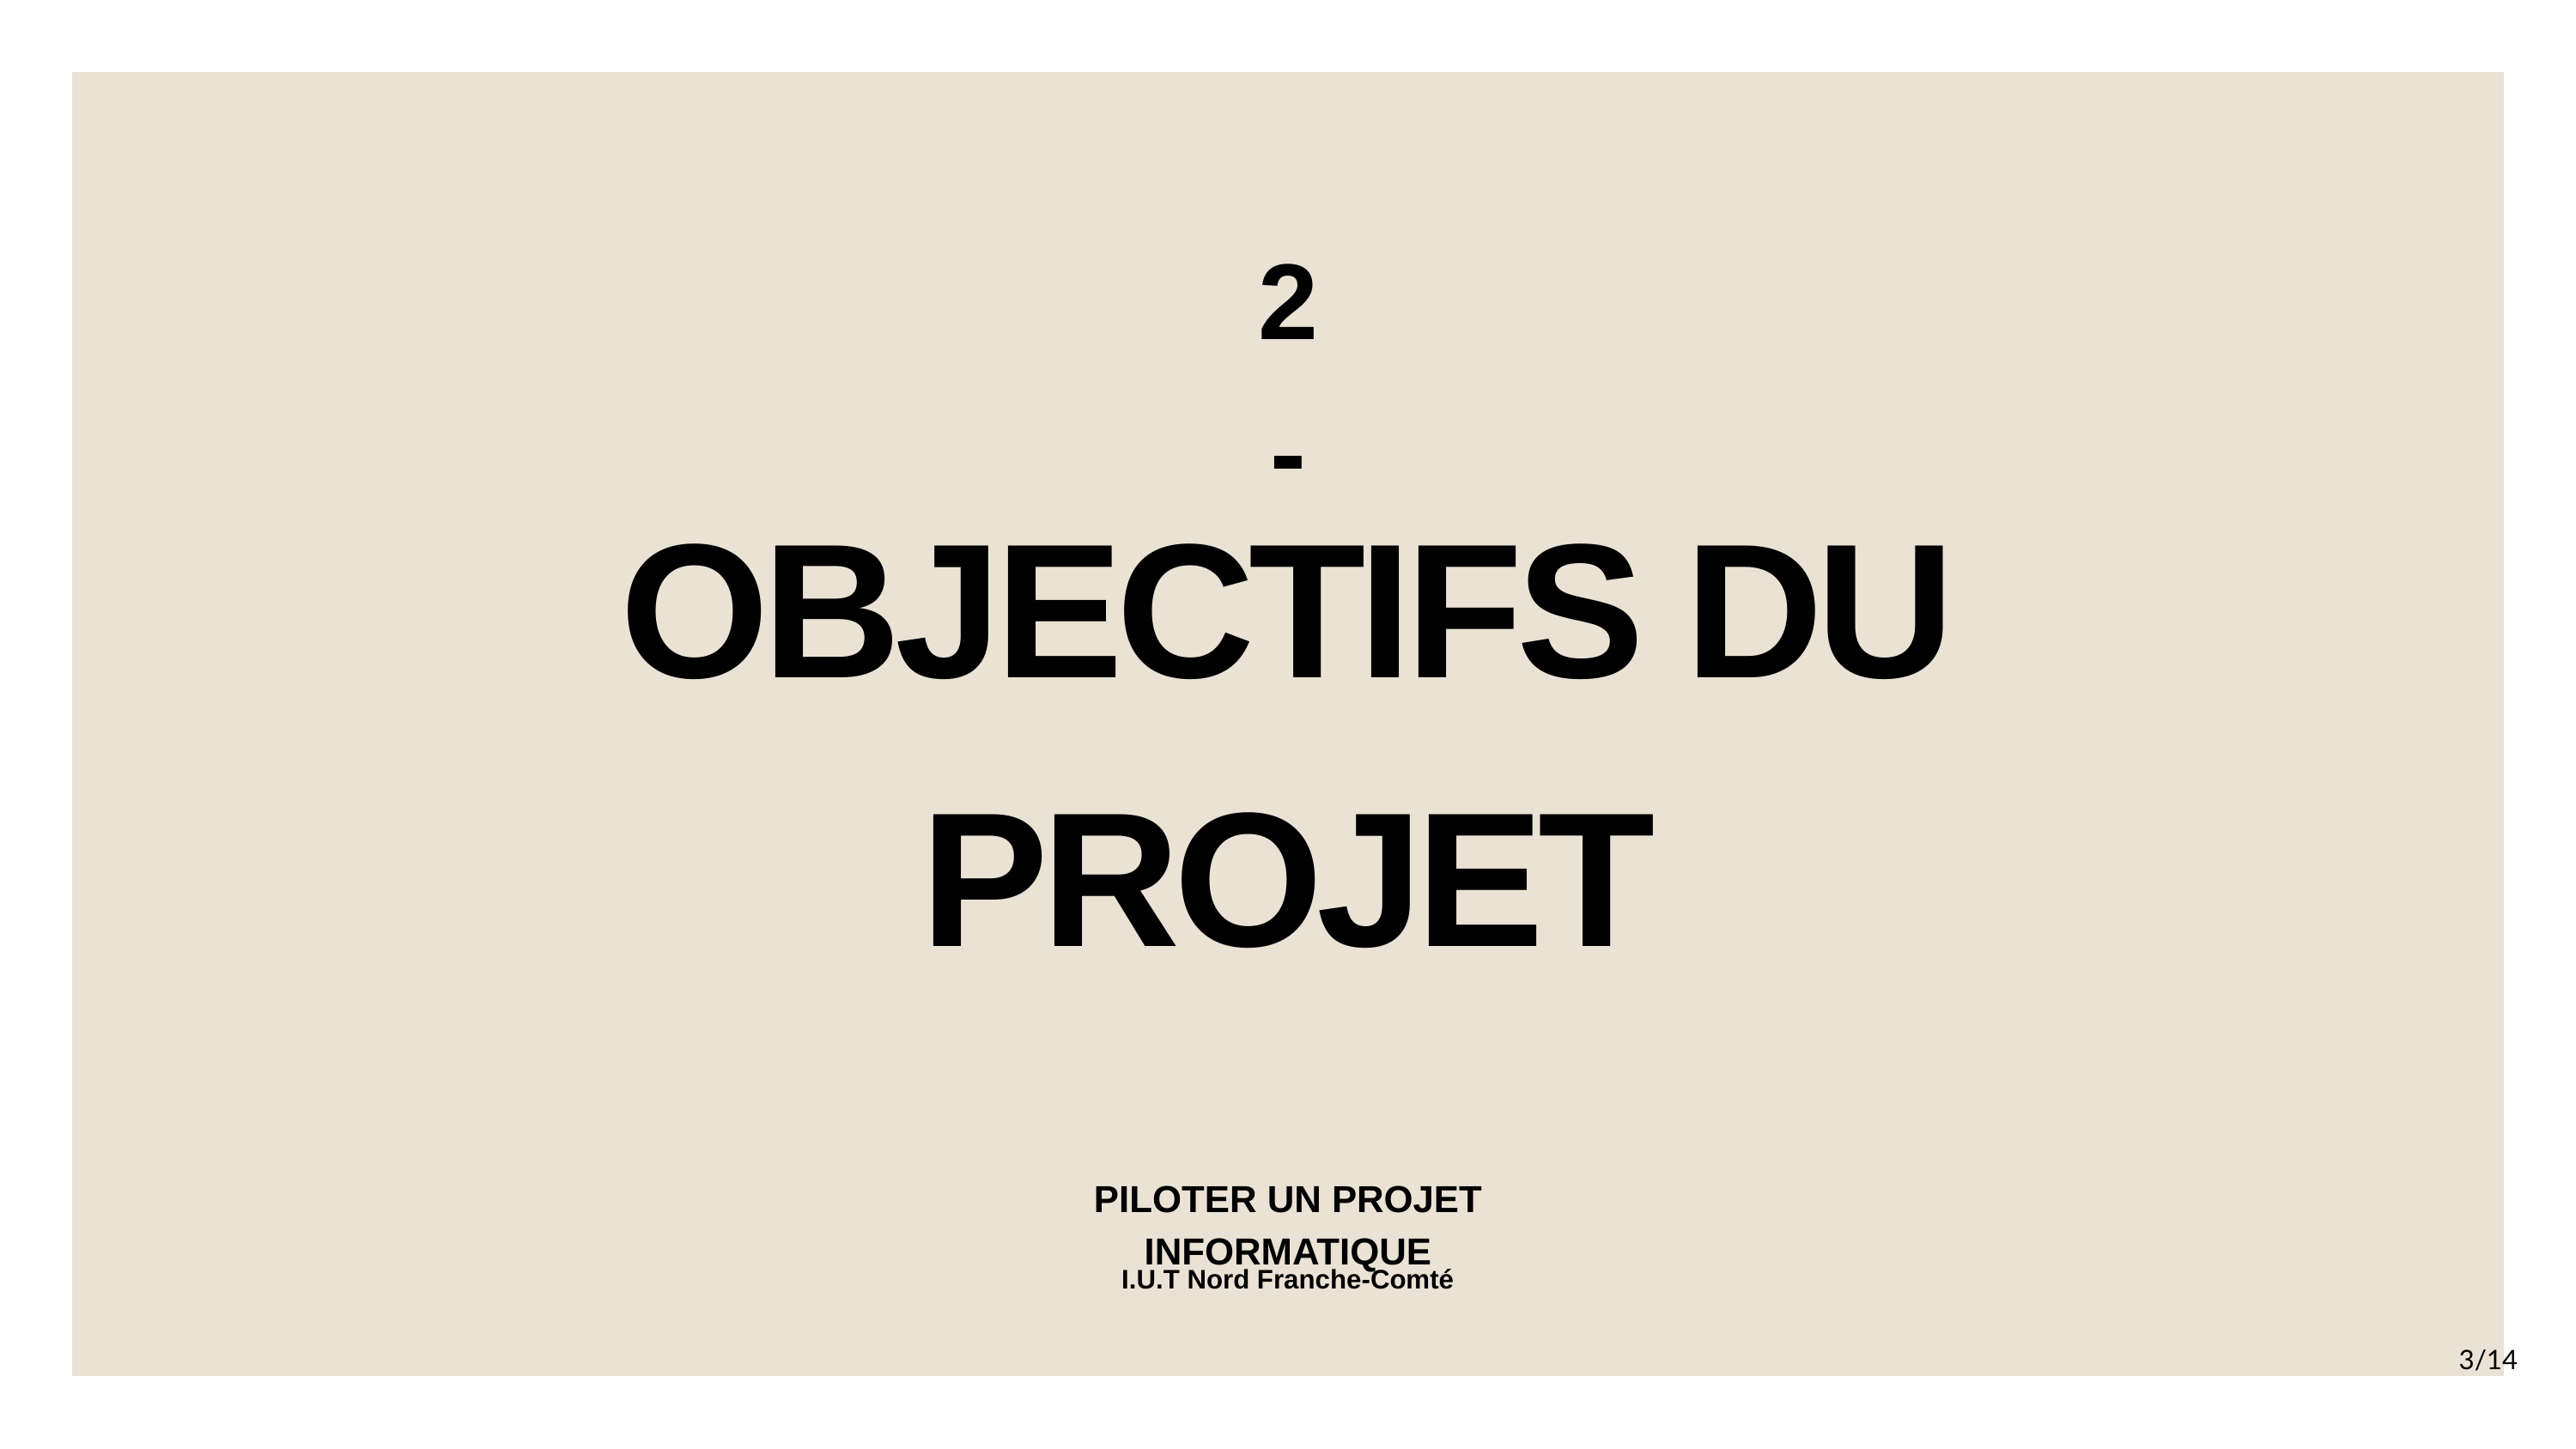

2
-
OBJECTIFS DU
PROJET
PILOTER UN PROJET INFORMATIQUE

I.U.T Nord Franche-Comté

3/14